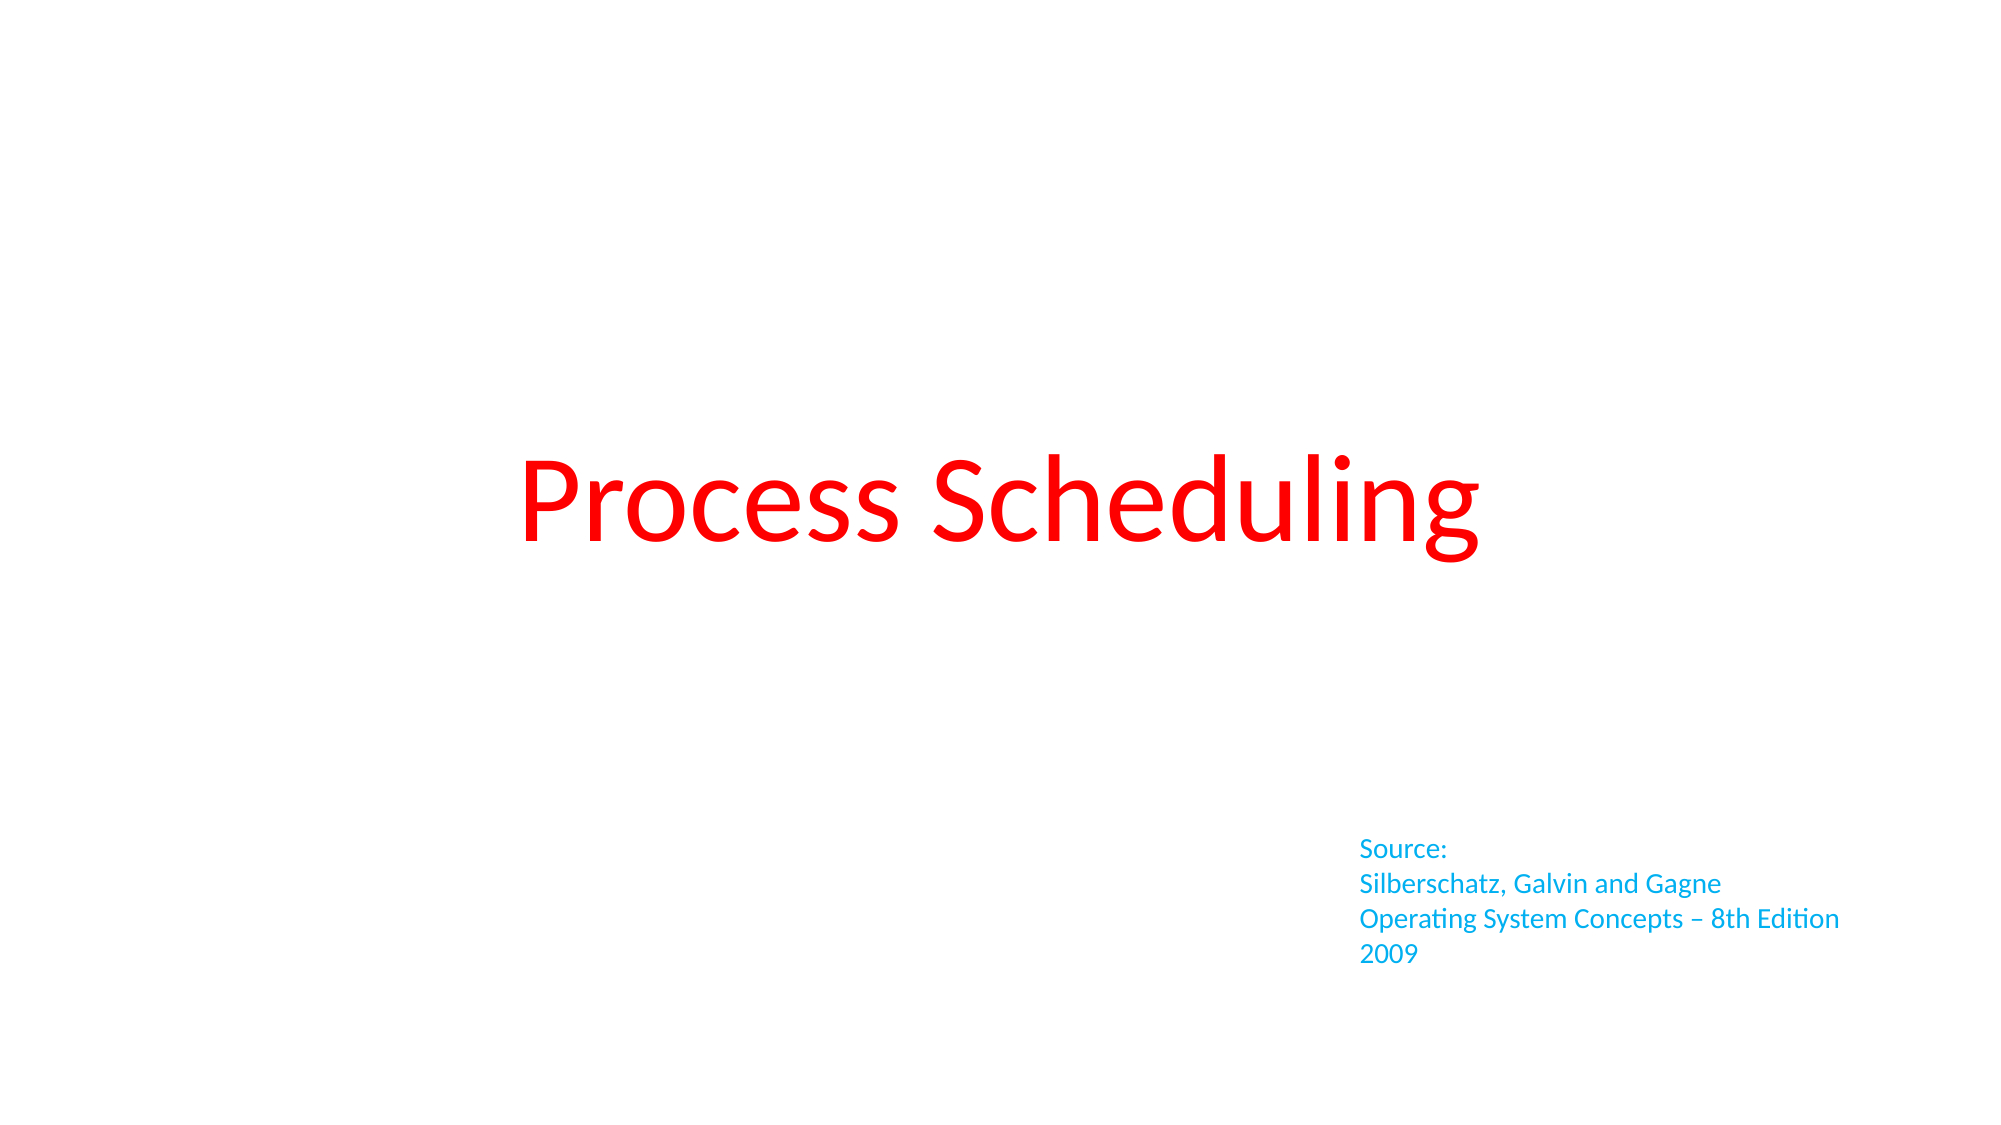

# Process Scheduling

Source:
Silberschatz, Galvin and Gagne
Operating System Concepts – 8th Edition
2009